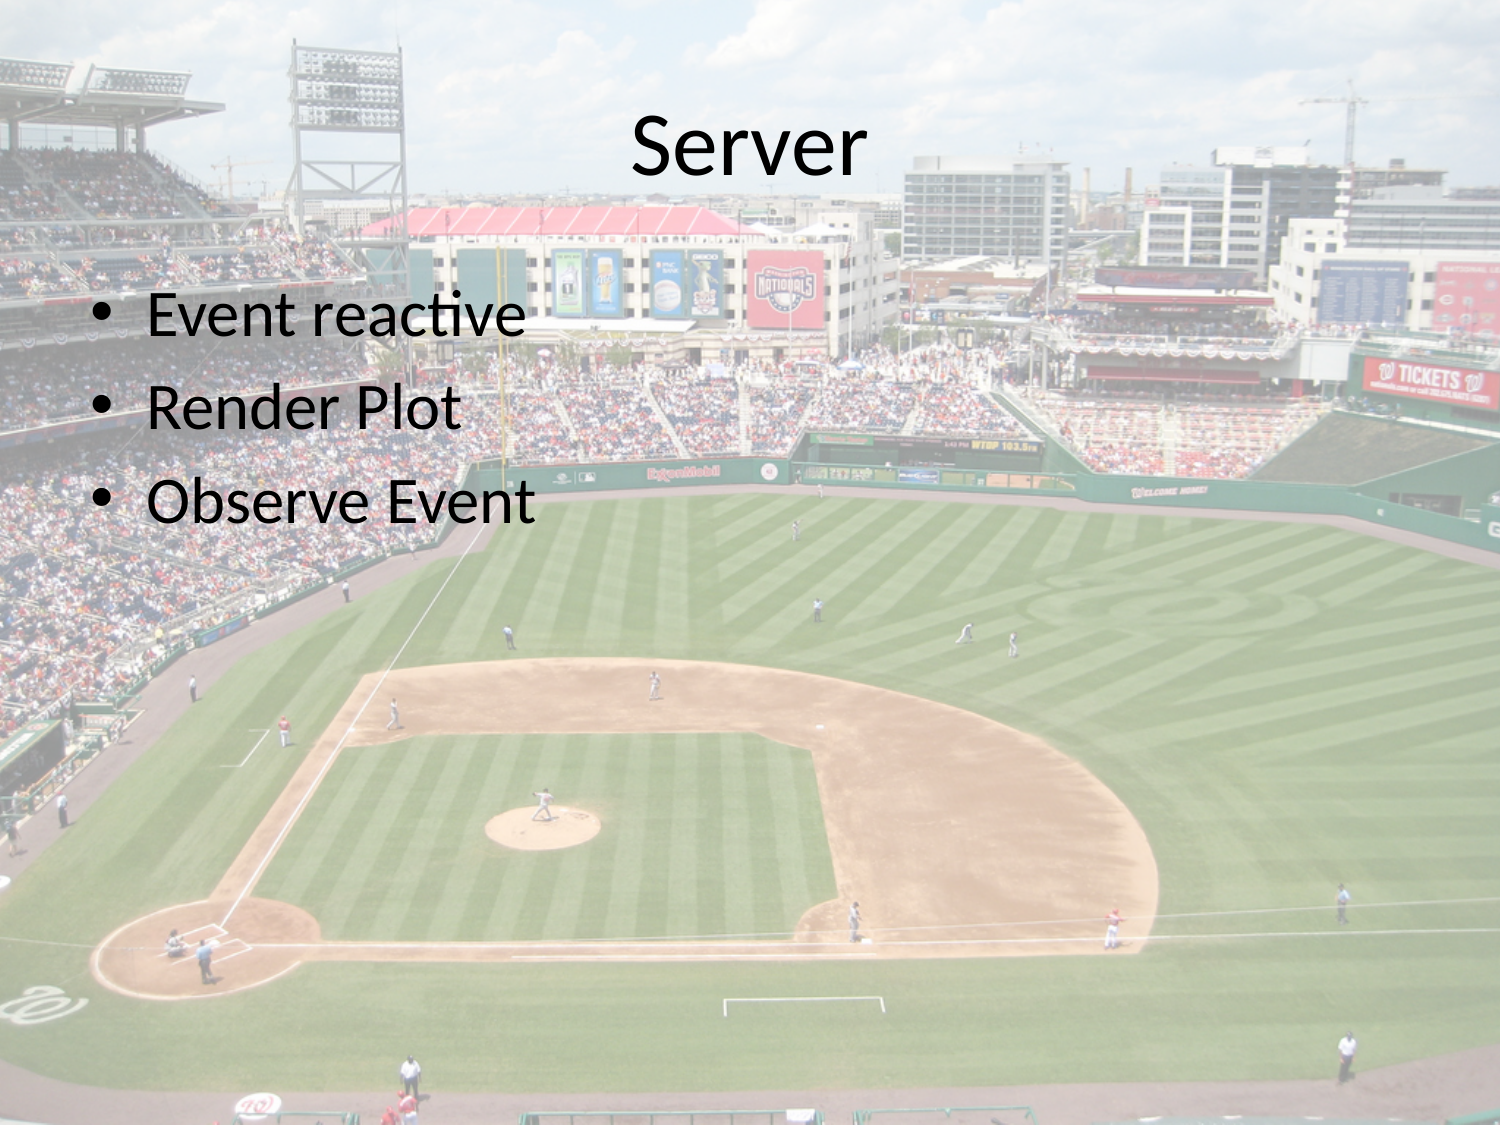

# Server
Event reactive
Render Plot
Observe Event